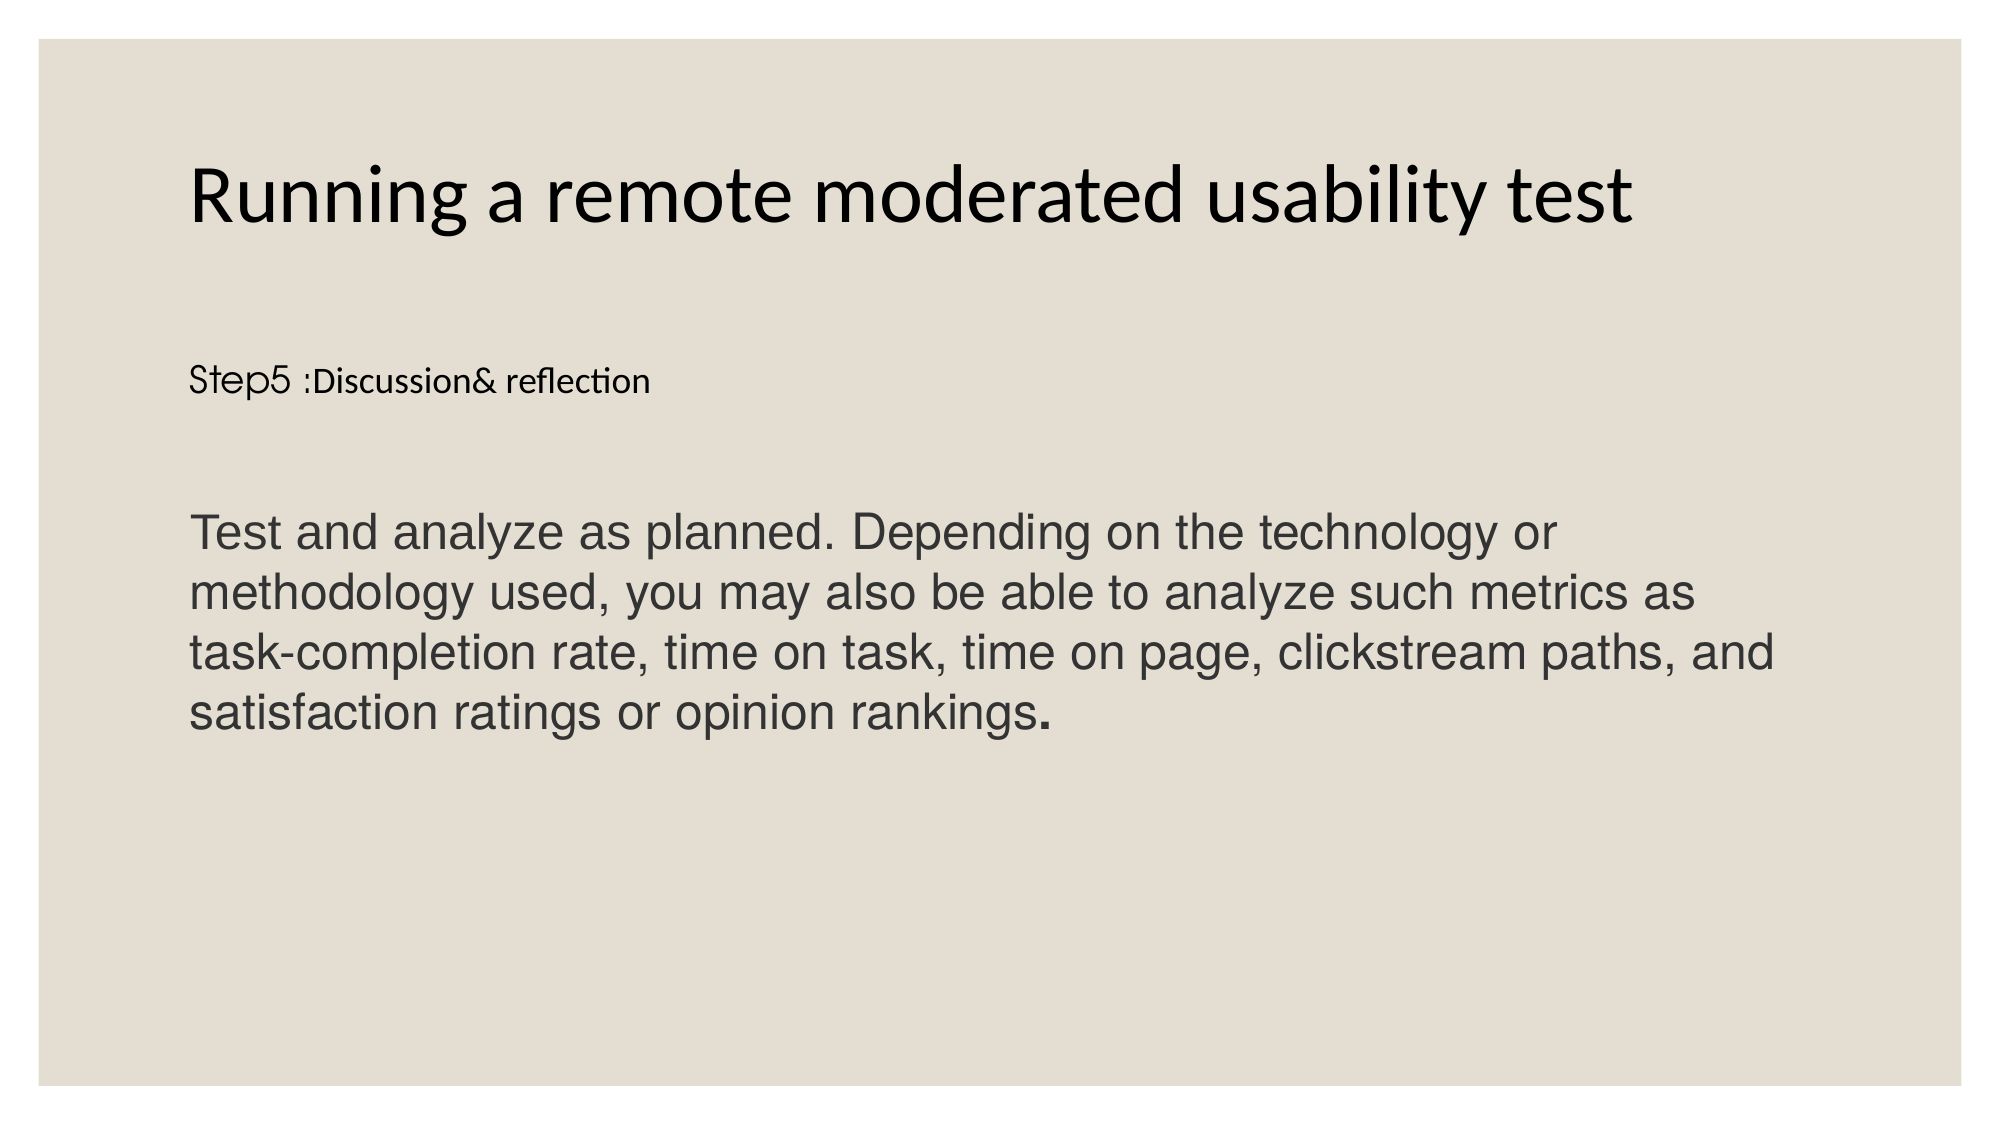

# Running a remote moderated usability test
Step5 :Discussion& reflection

Test and analyze as planned. Depending on the technology or methodology used, you may also be able to analyze such metrics as task-completion rate, time on task, time on page, clickstream paths, and satisfaction ratings or opinion rankings.